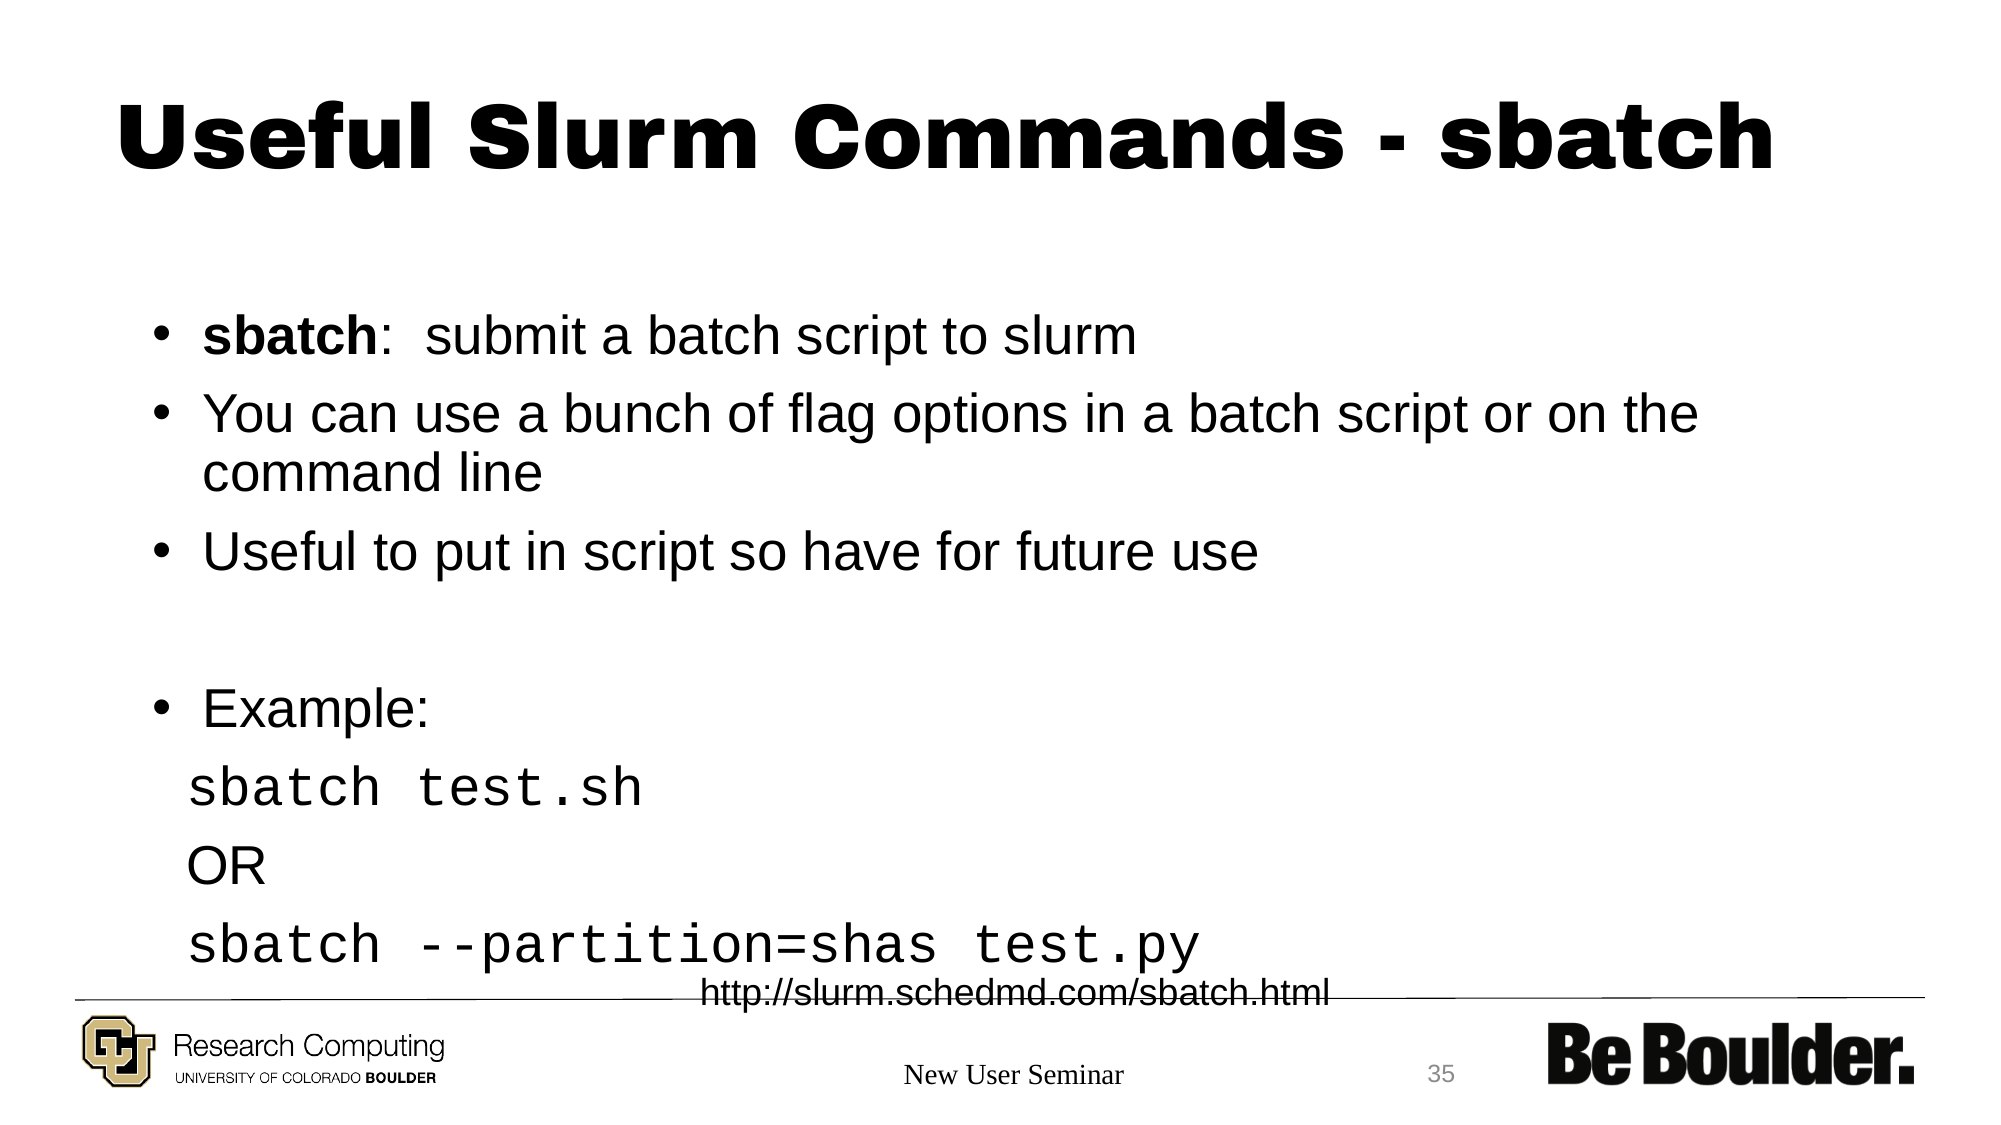

# Useful Slurm Commands - sbatch
sbatch:  submit a batch script to slurm
You can use a bunch of flag options in a batch script or on the command line
Useful to put in script so have for future use

Example:
sbatch test.sh
OR
sbatch --partition=shas test.py
http://slurm.schedmd.com/sbatch.html
New User Seminar
35